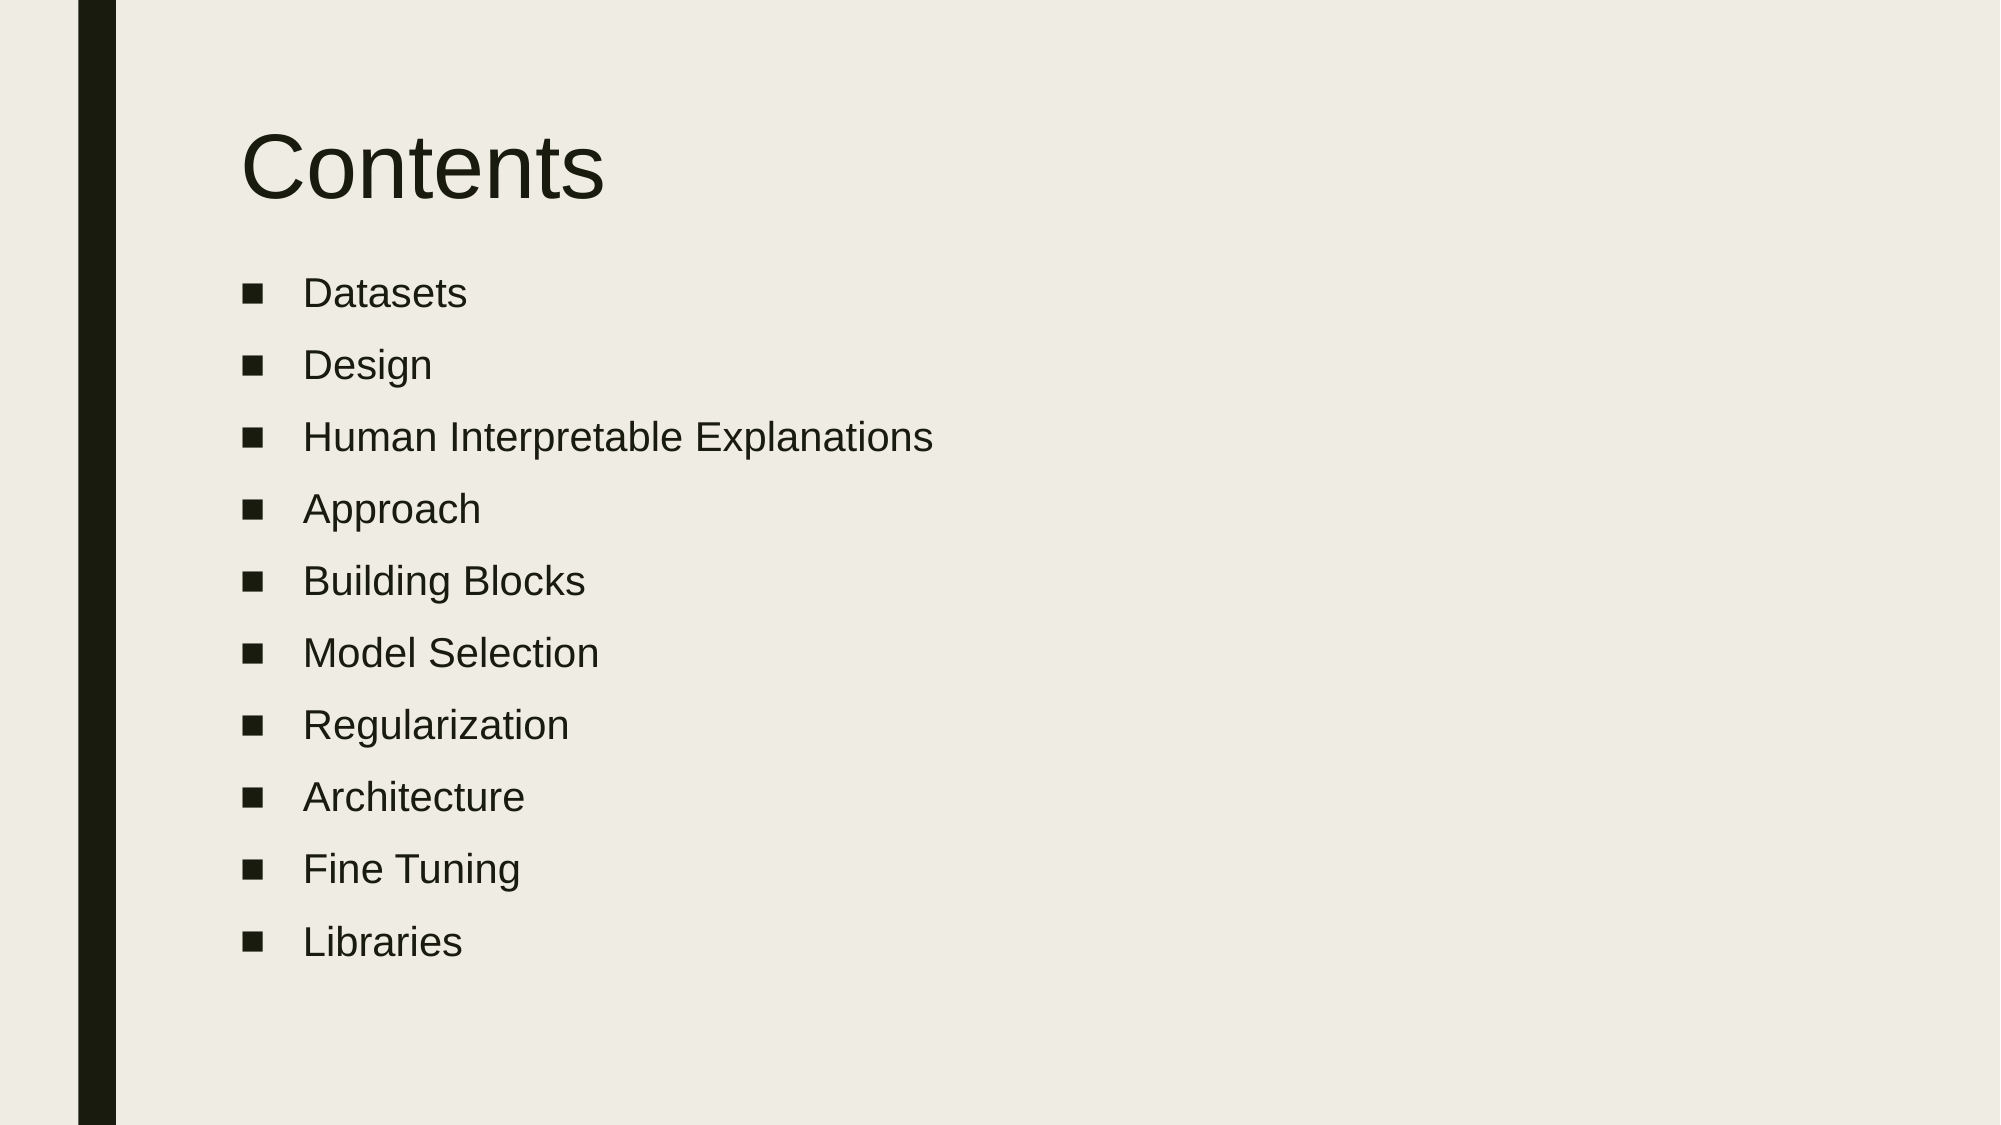

# Contents
Datasets
Design
Human Interpretable Explanations
Approach
Building Blocks
Model Selection
Regularization
Architecture
Fine Tuning
Libraries